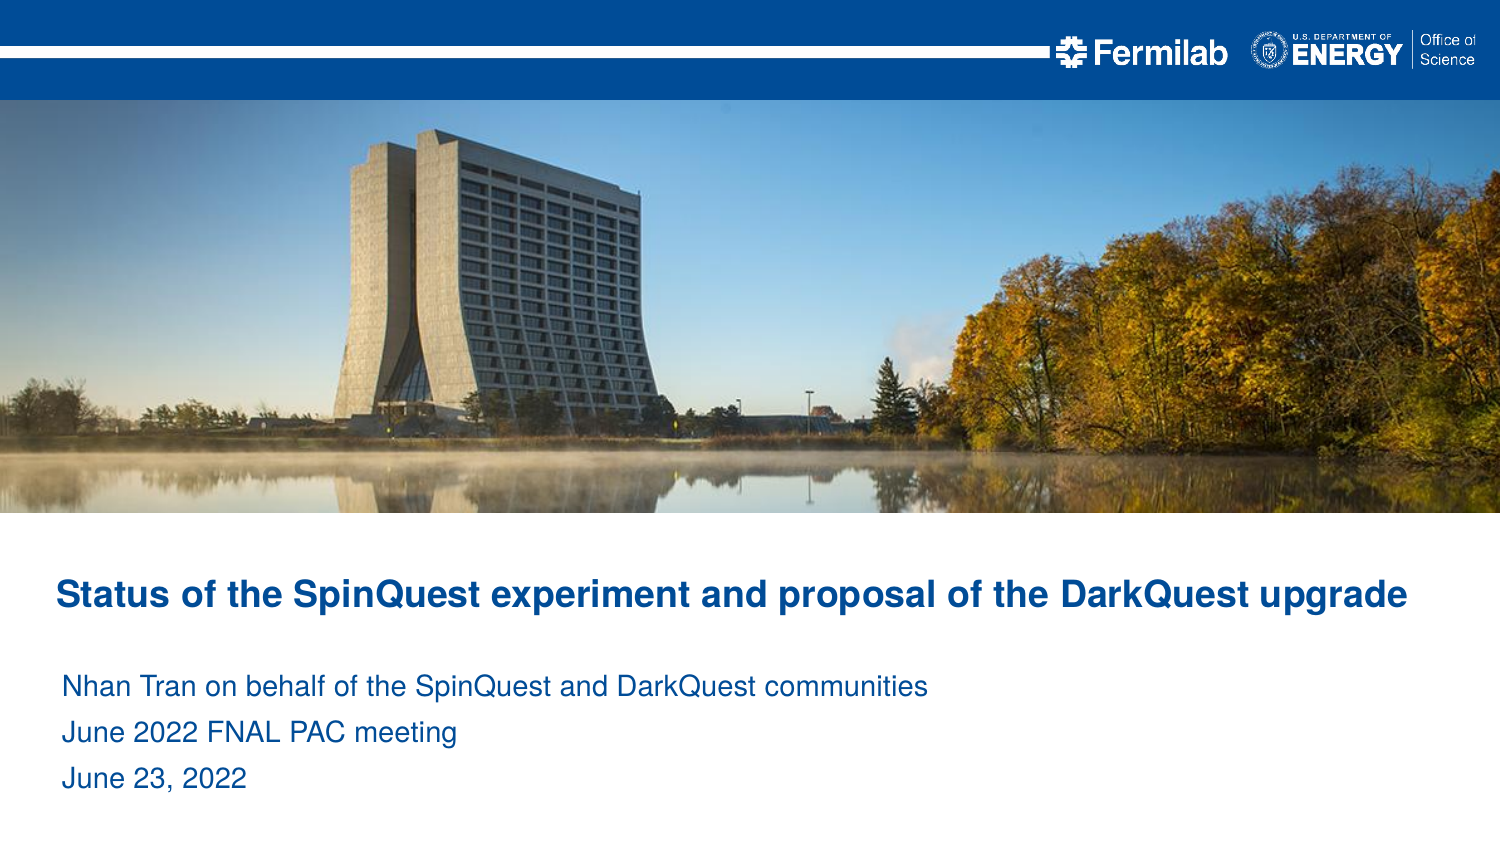

Status of the SpinQuest experiment and proposal of the DarkQuest upgrade
Nhan Tran on behalf of the SpinQuest and DarkQuest communities
June 2022 FNAL PAC meeting
June 23, 2022